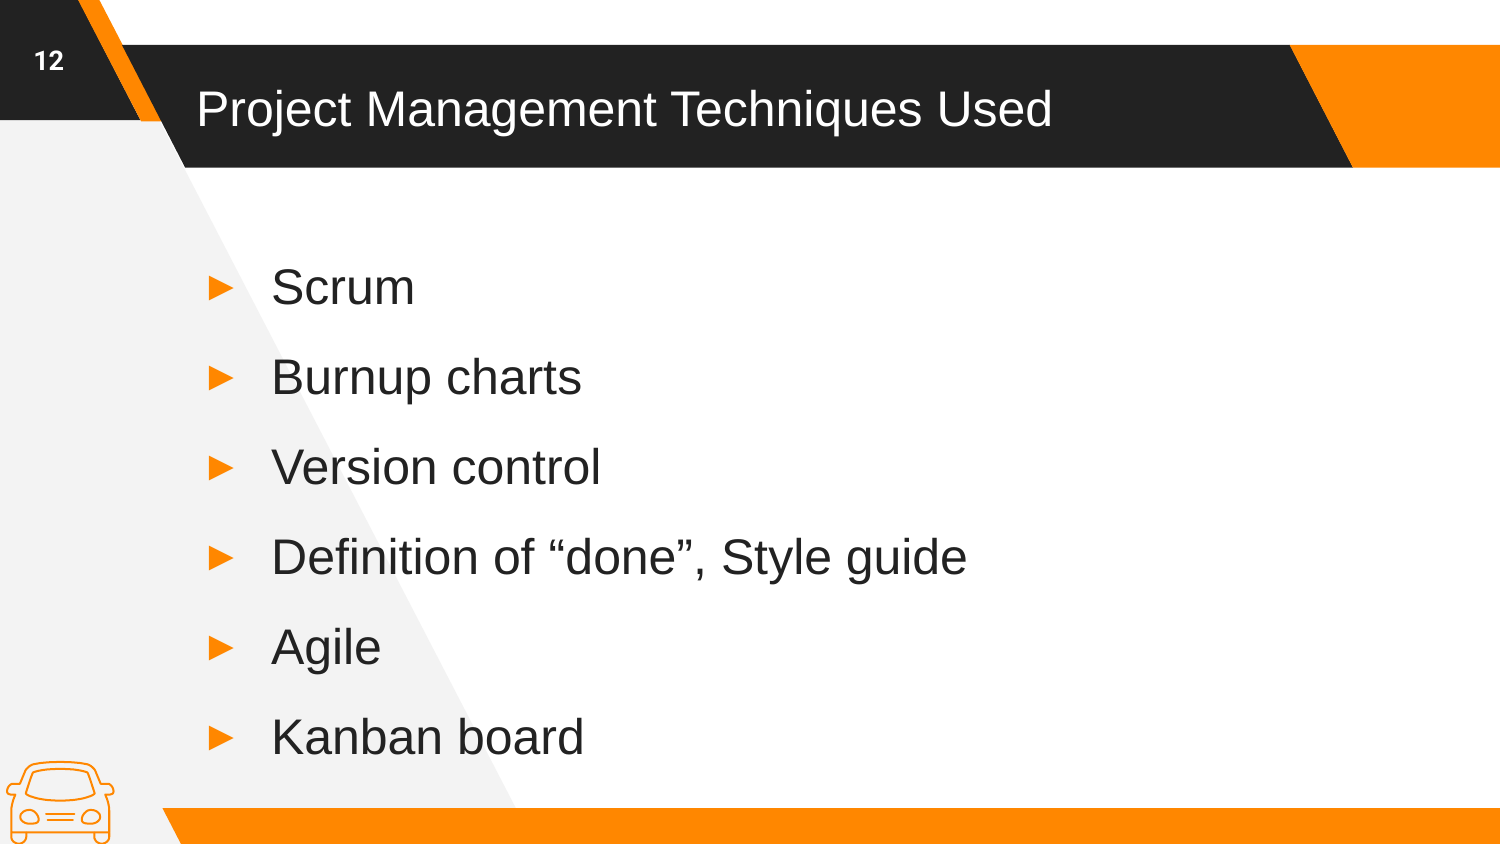

12
# Project Management Techniques Used
Scrum
Burnup charts
Version control
Definition of “done”, Style guide
Agile
Kanban board